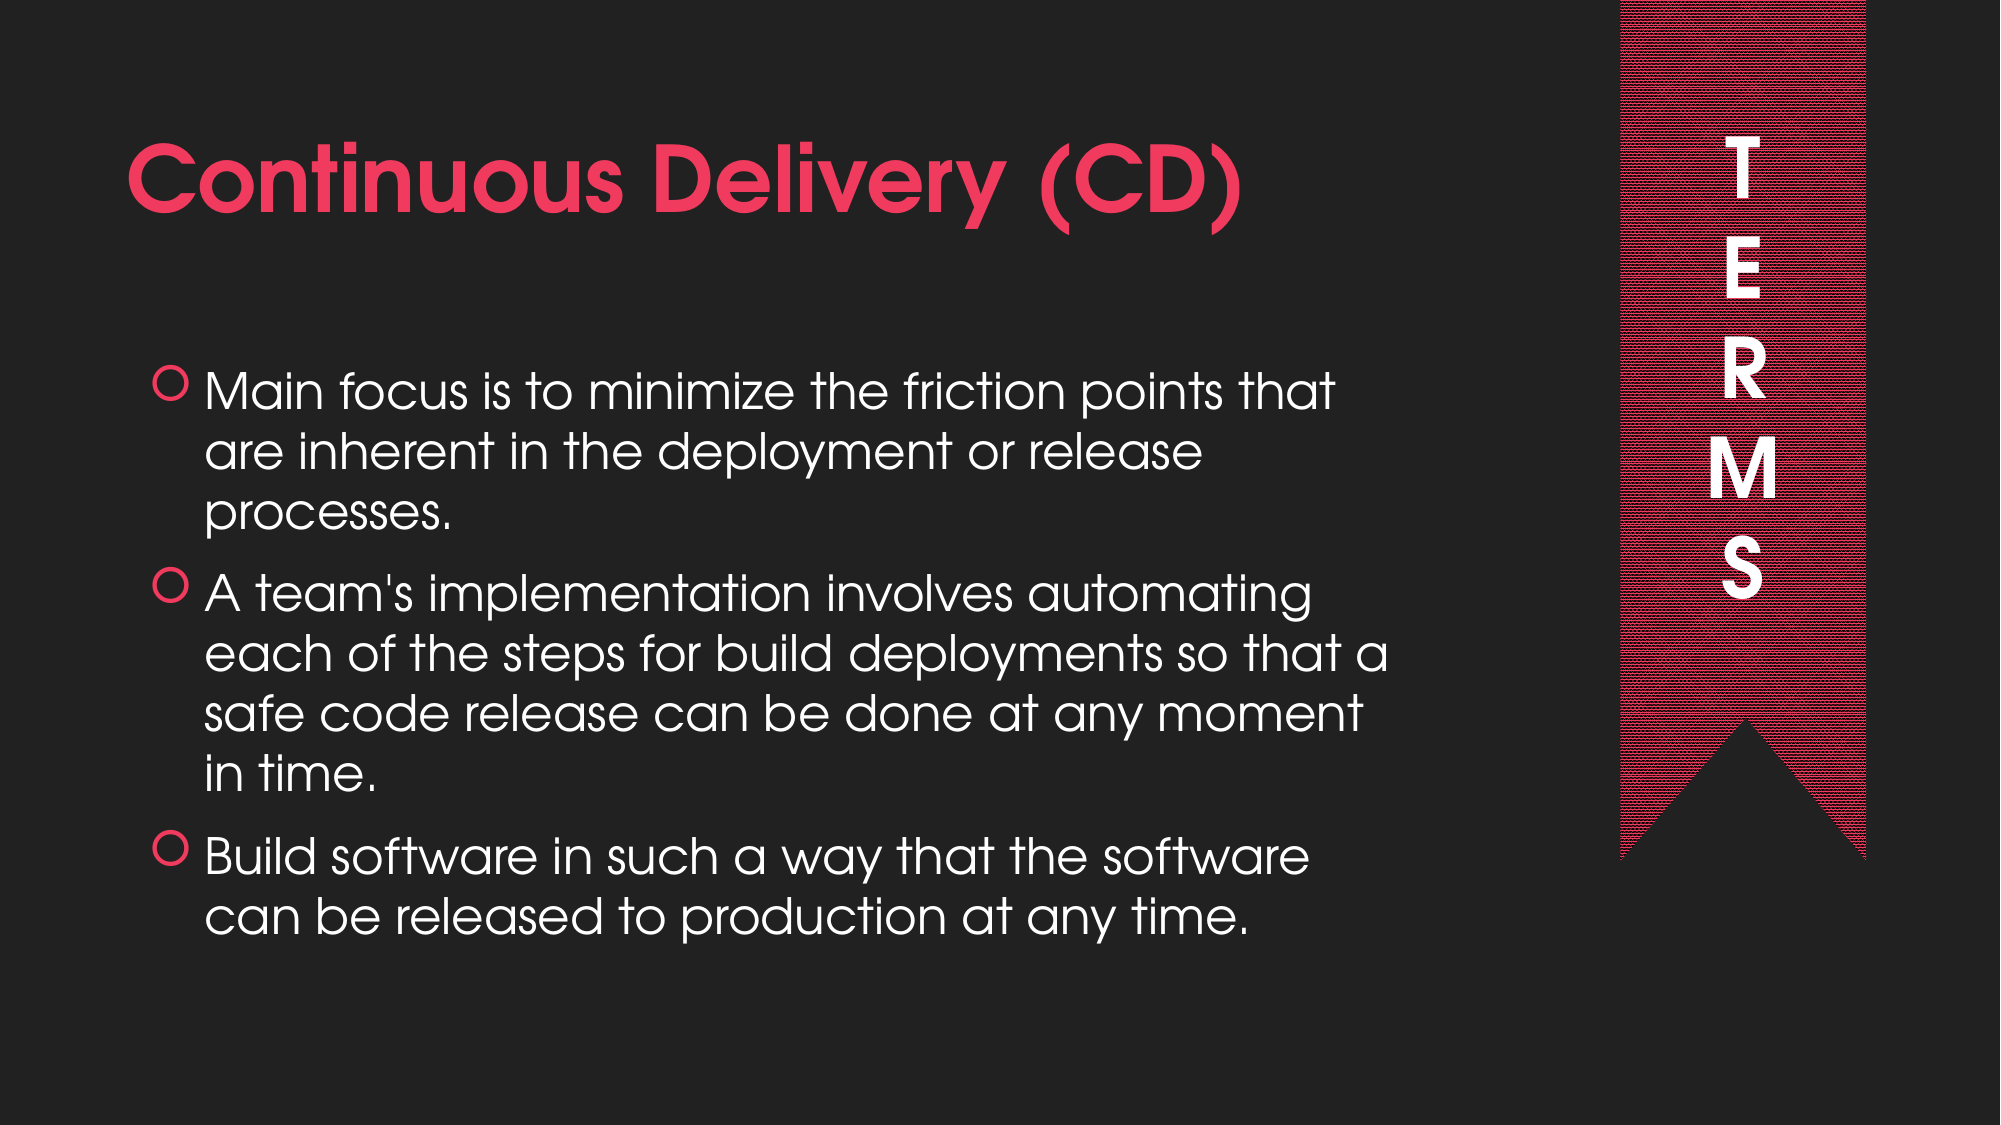

T
E
R
M
S
Continuous Delivery (CD)

Main focus is to minimize the friction points that are inherent in the deployment or release processes.
A team's implementation involves automating each of the steps for build deployments so that a safe code release can be done at any moment in time.
Build software in such a way that the software can be released to production at any time.